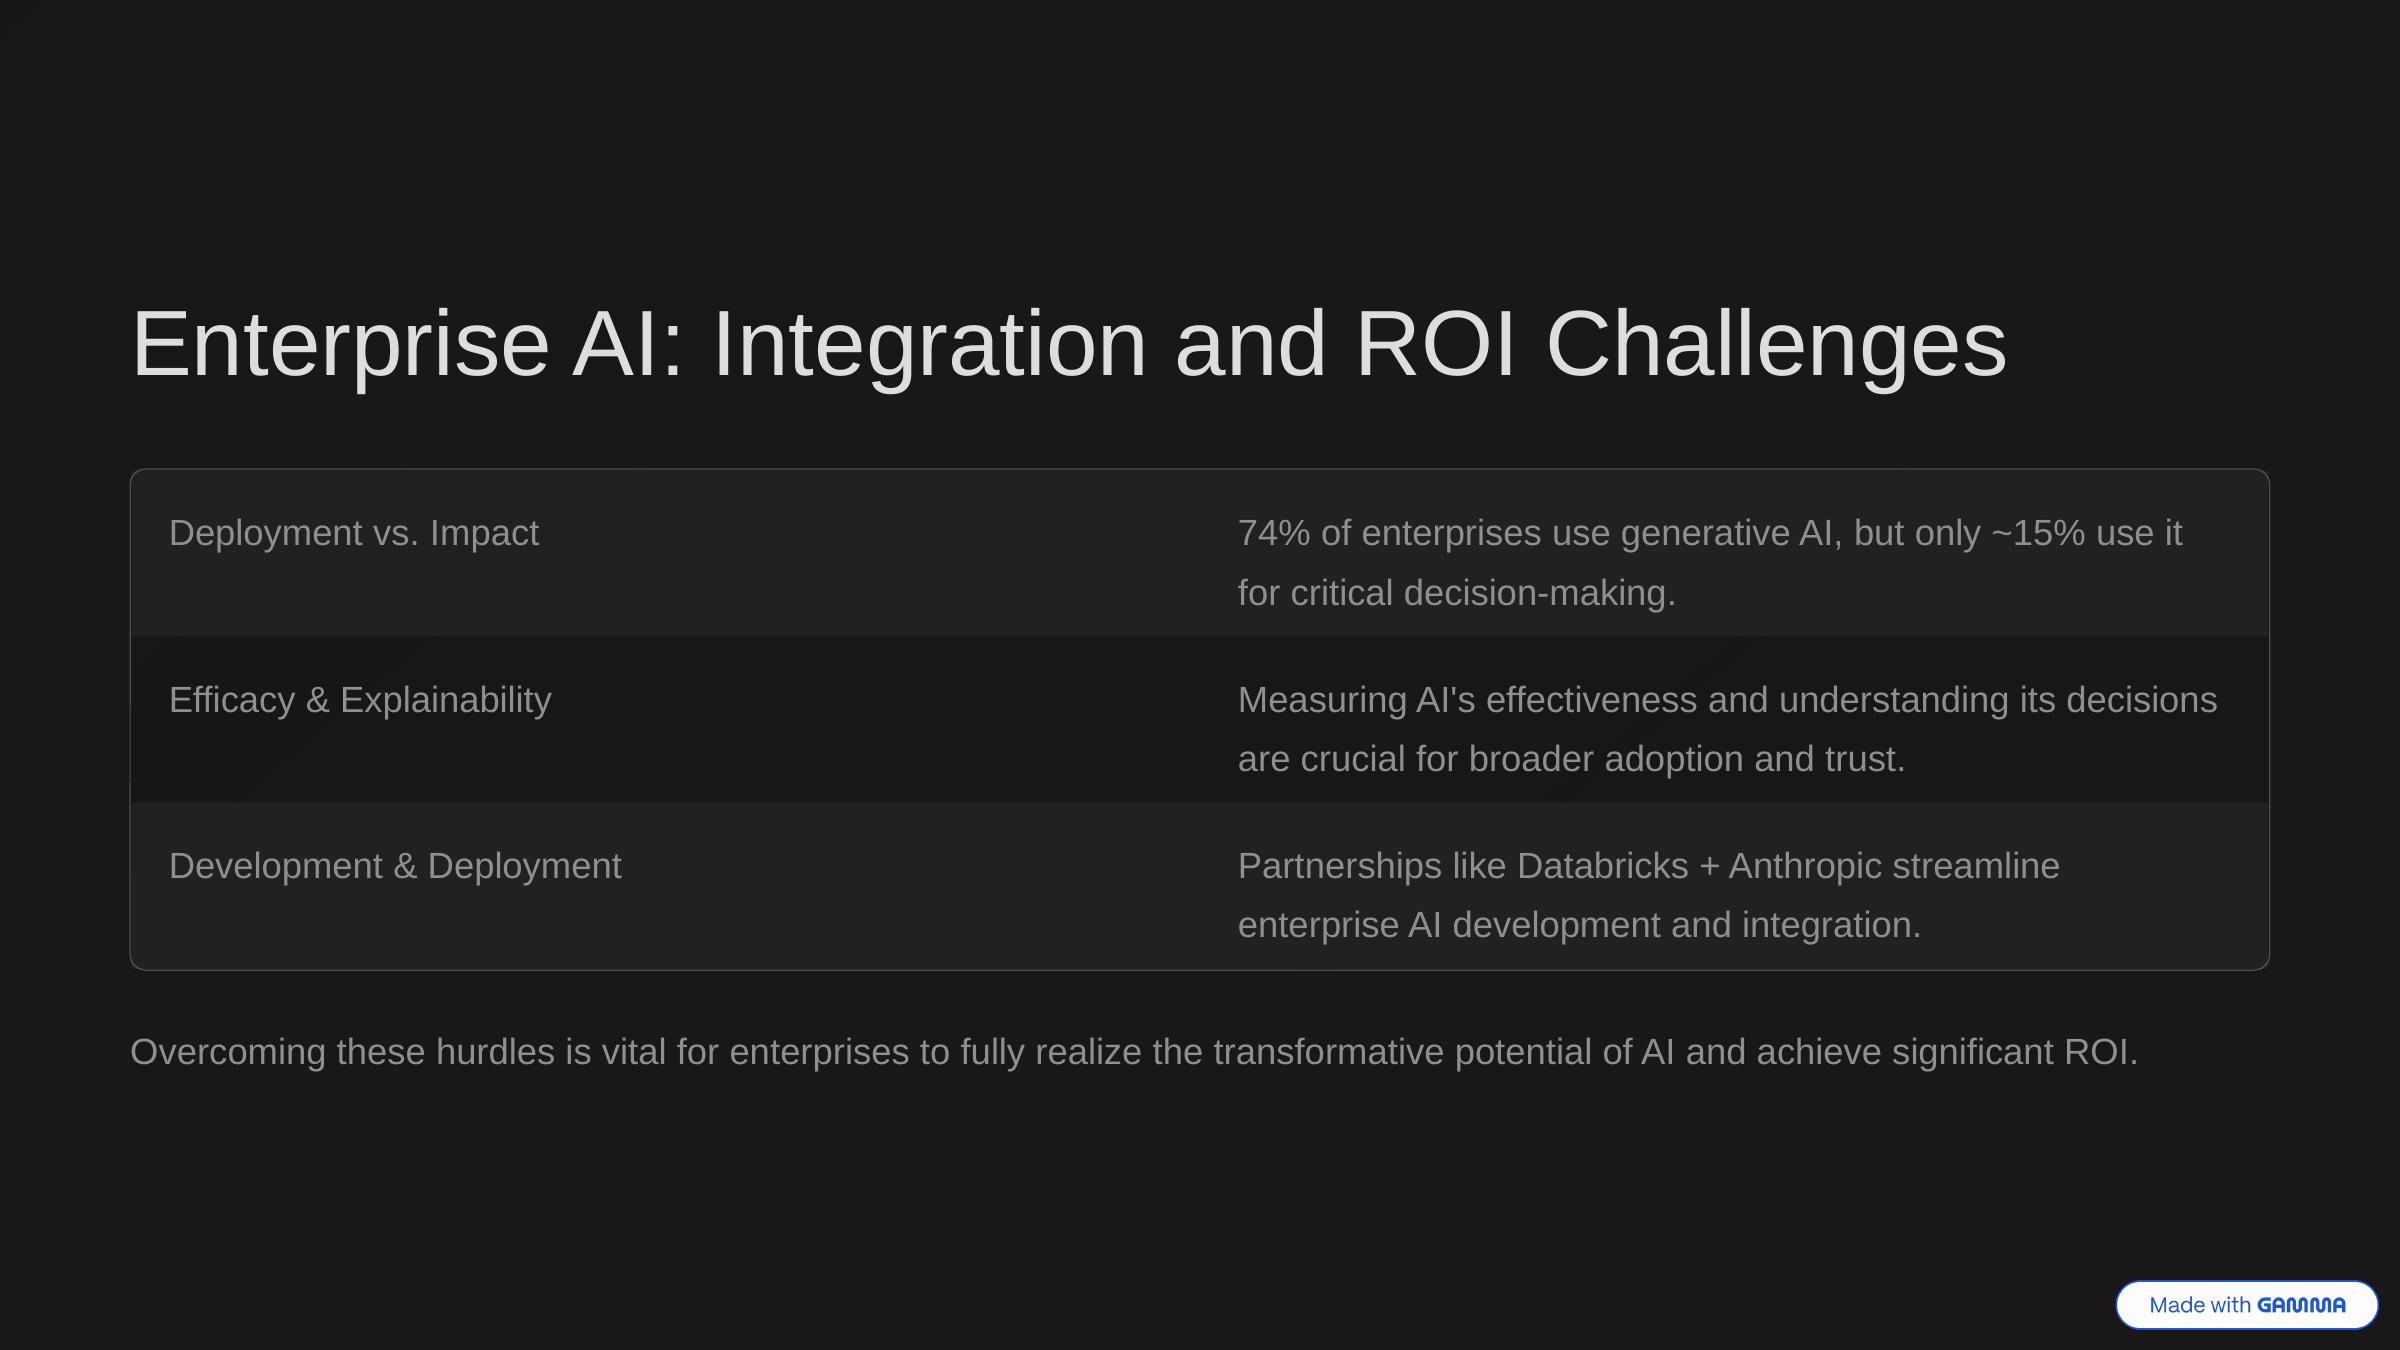

Enterprise AI: Integration and ROI Challenges

Deployment vs. Impact
74% of enterprises use generative AI, but only ~15% use it for critical decision-making.

Efficacy & Explainability
Measuring AI's effectiveness and understanding its decisions are crucial for broader adoption and trust.

Development & Deployment
Partnerships like Databricks + Anthropic streamline enterprise AI development and integration.
Overcoming these hurdles is vital for enterprises to fully realize the transformative potential of AI and achieve significant ROI.